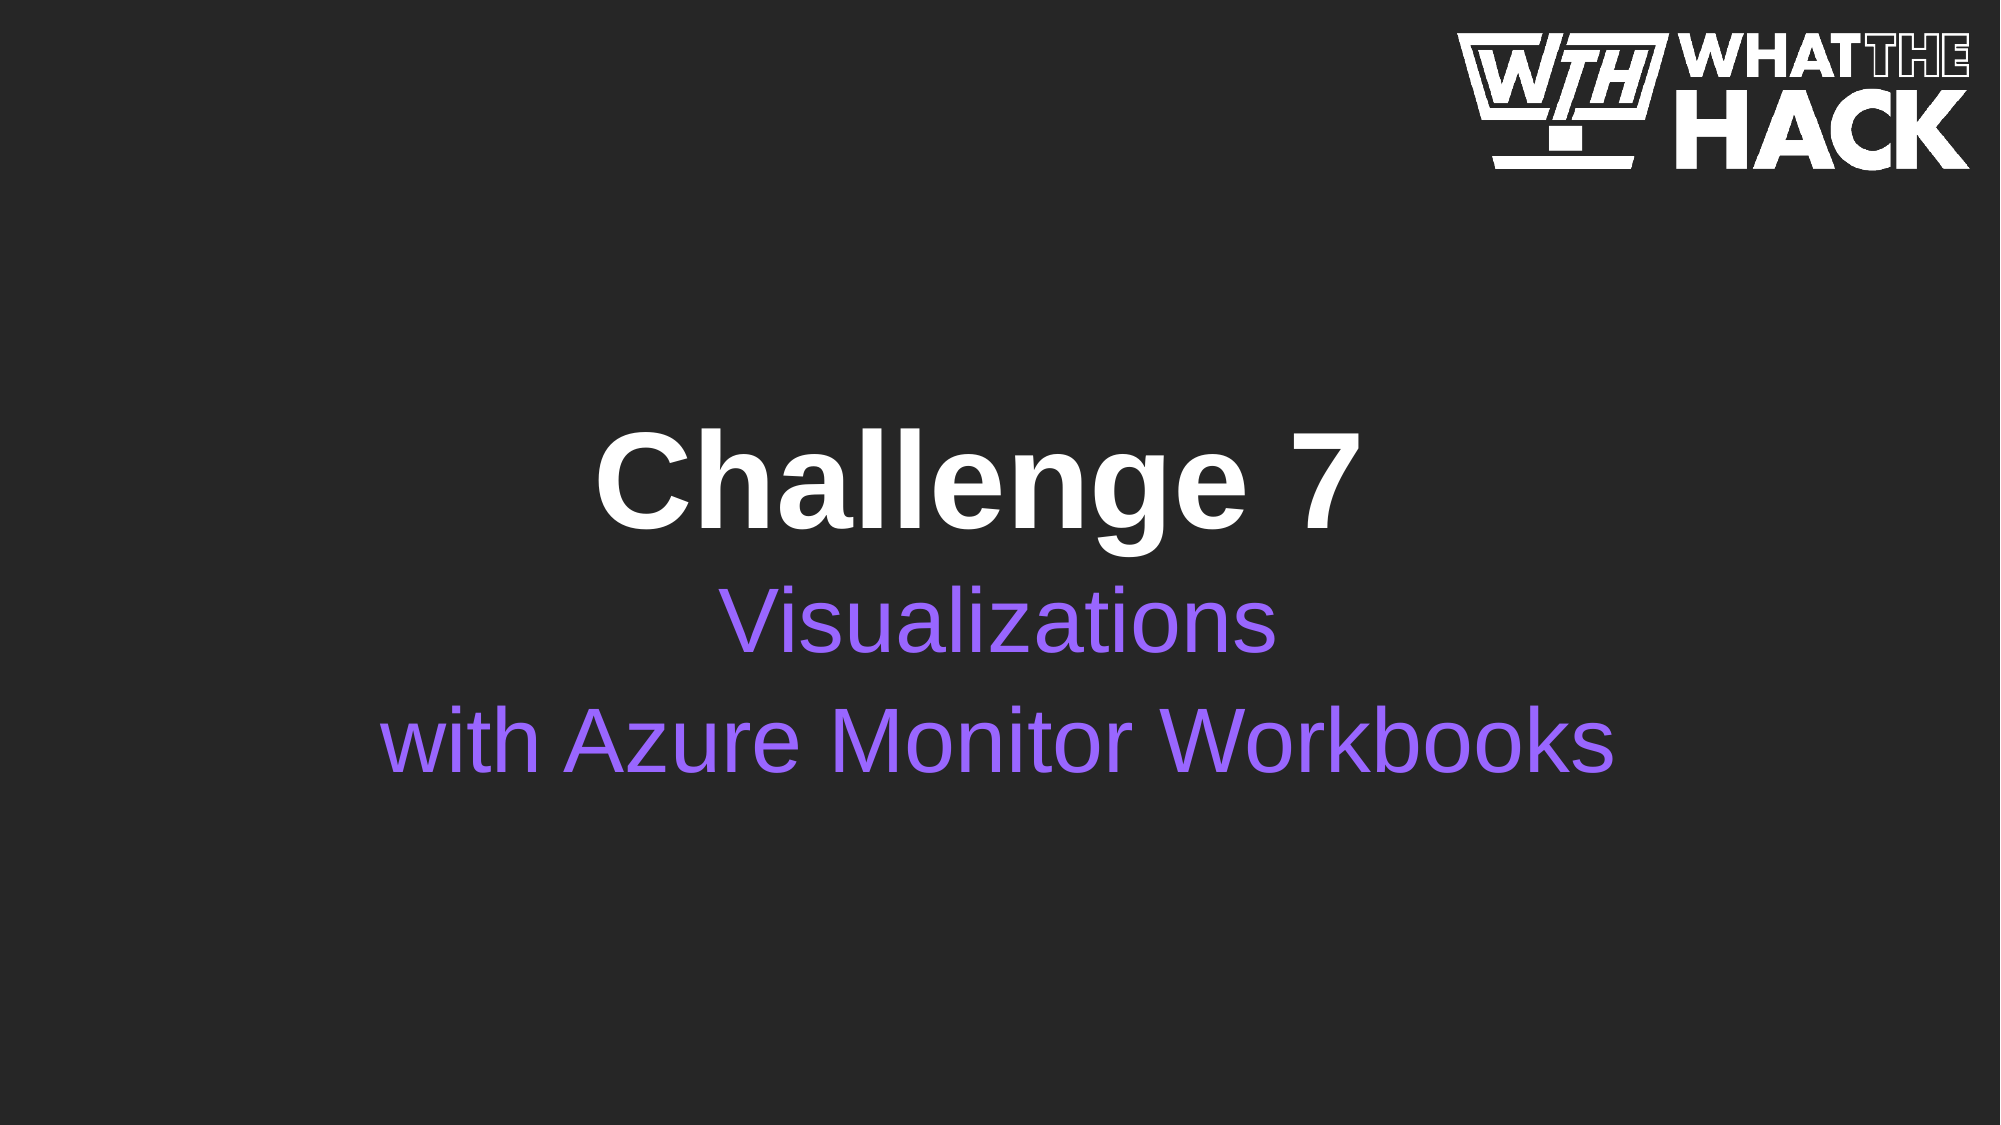

# Challenge 7
Visualizations
with Azure Monitor Workbooks